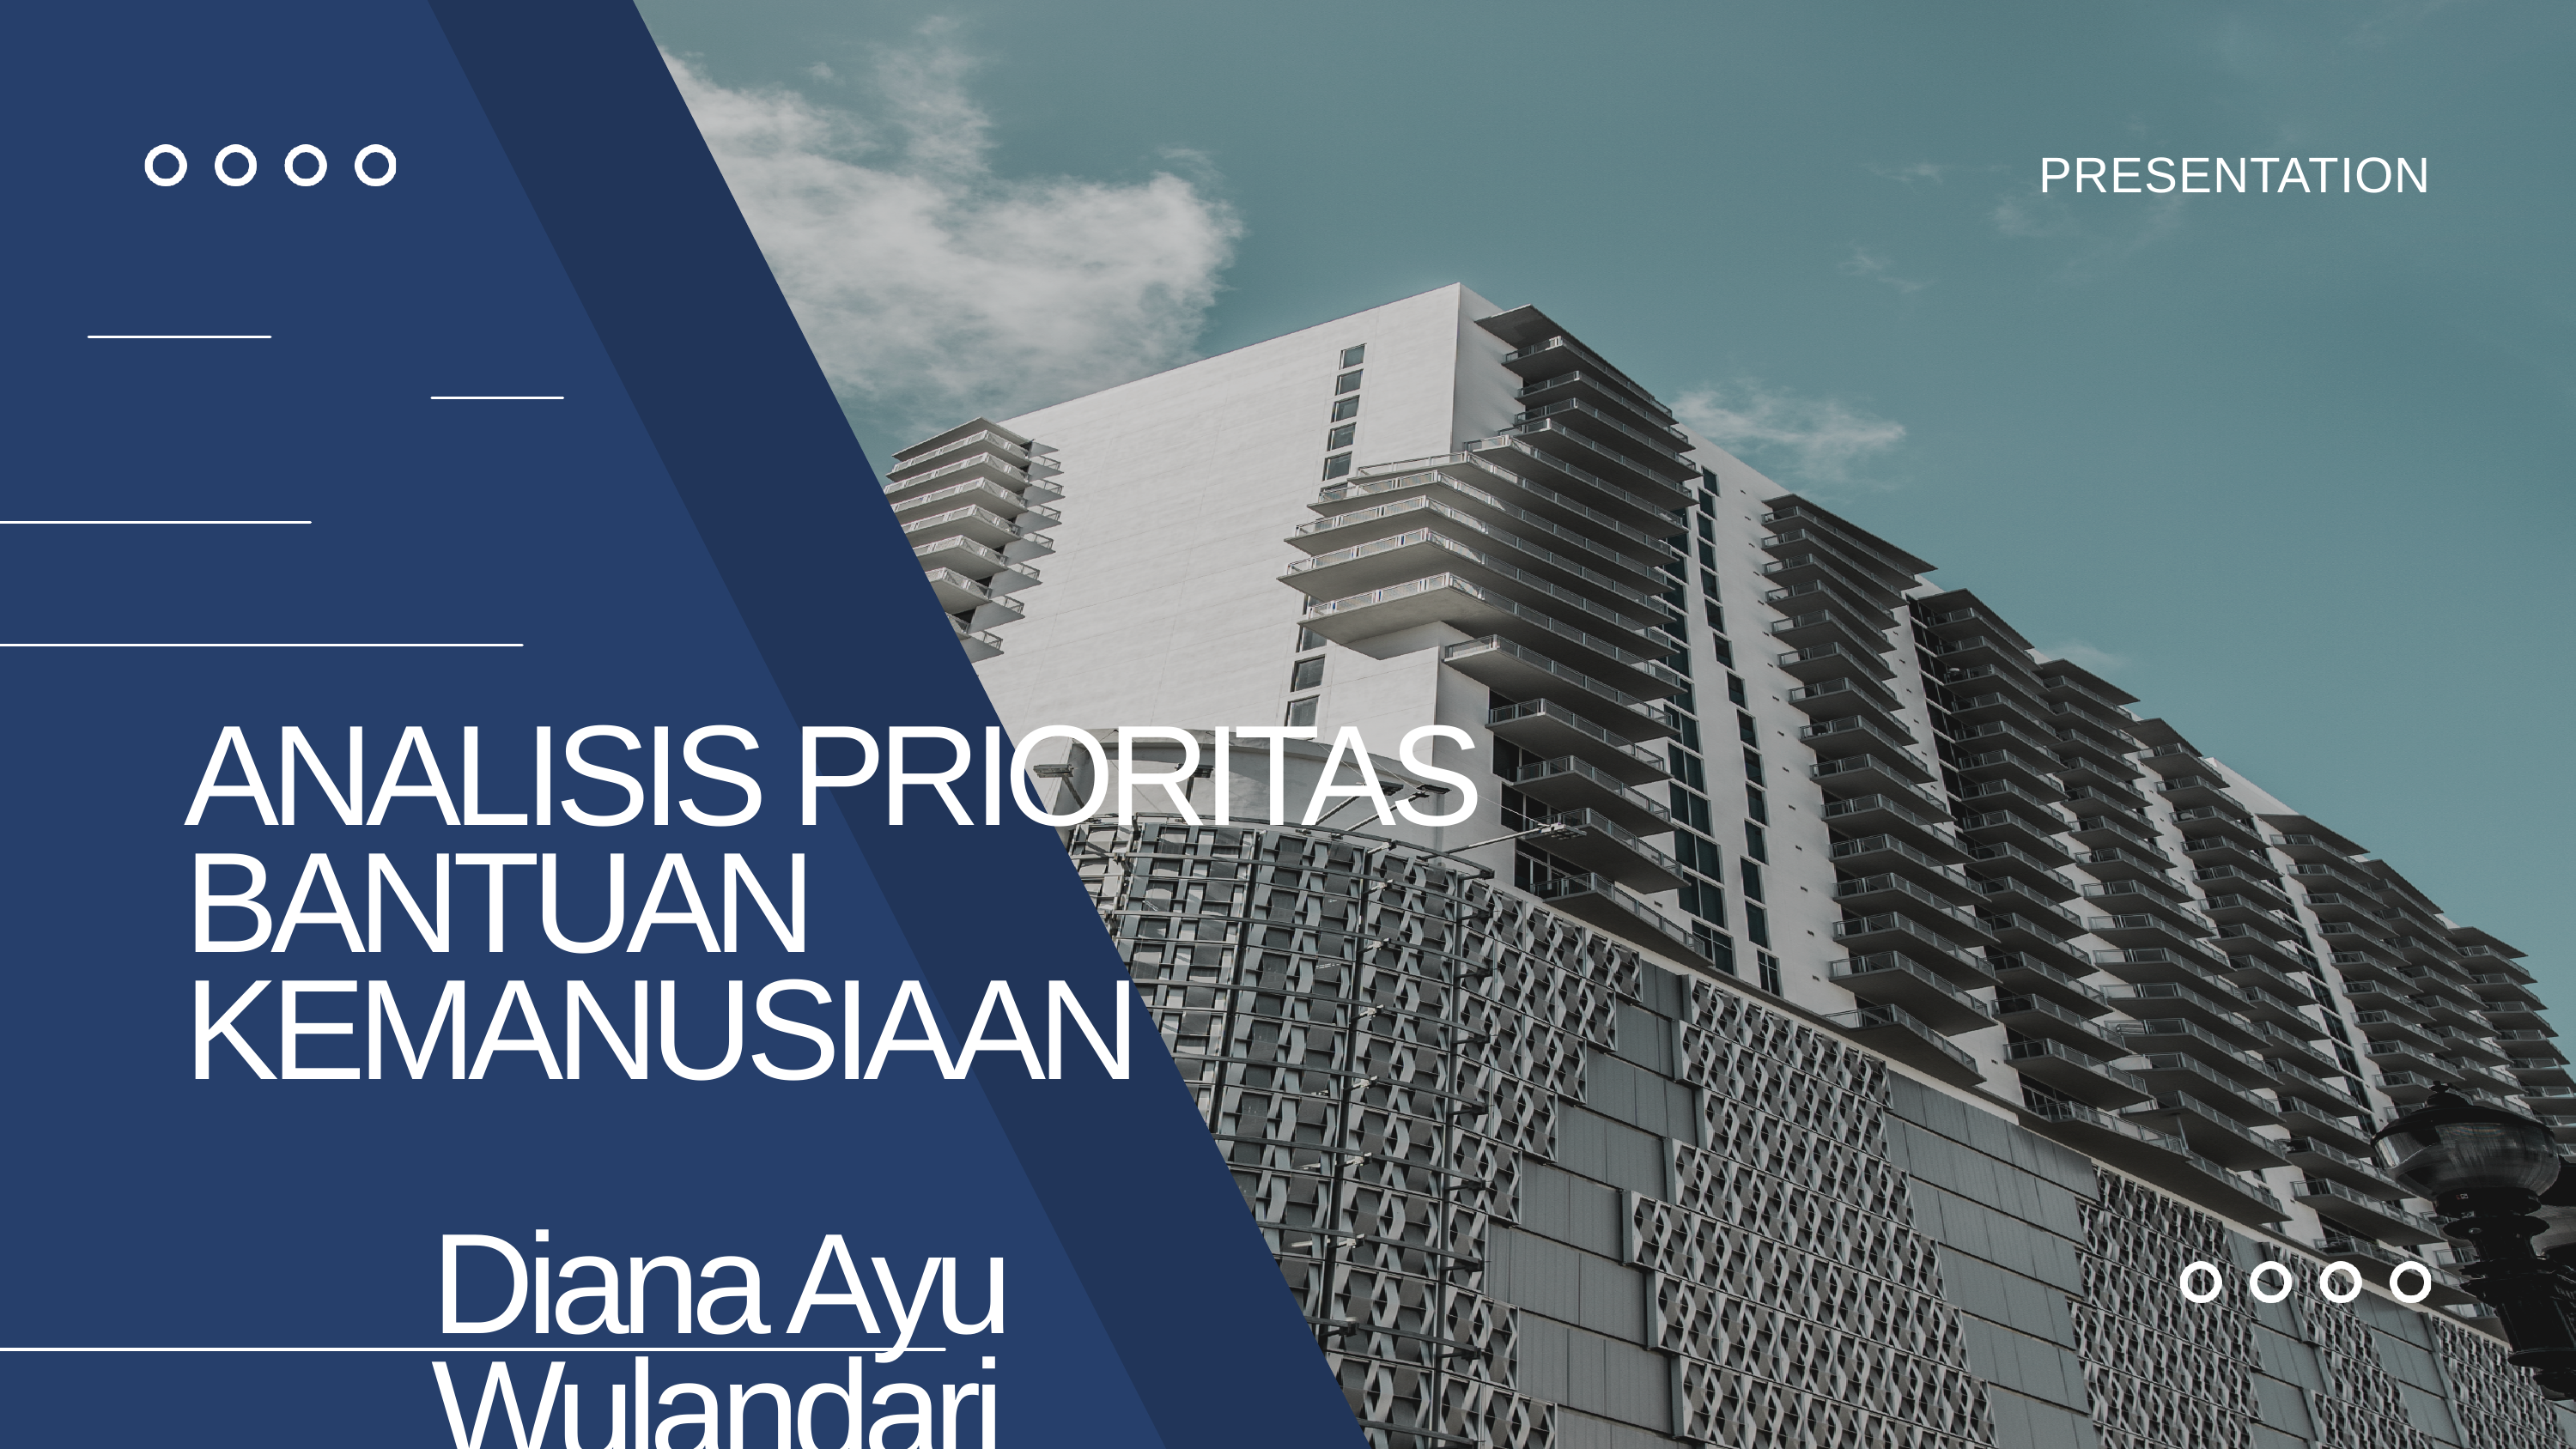

PRESENTATION

ANALISIS PRIORITAS BANTUAN KEMANUSIAAN
Diana Ayu Wulandari